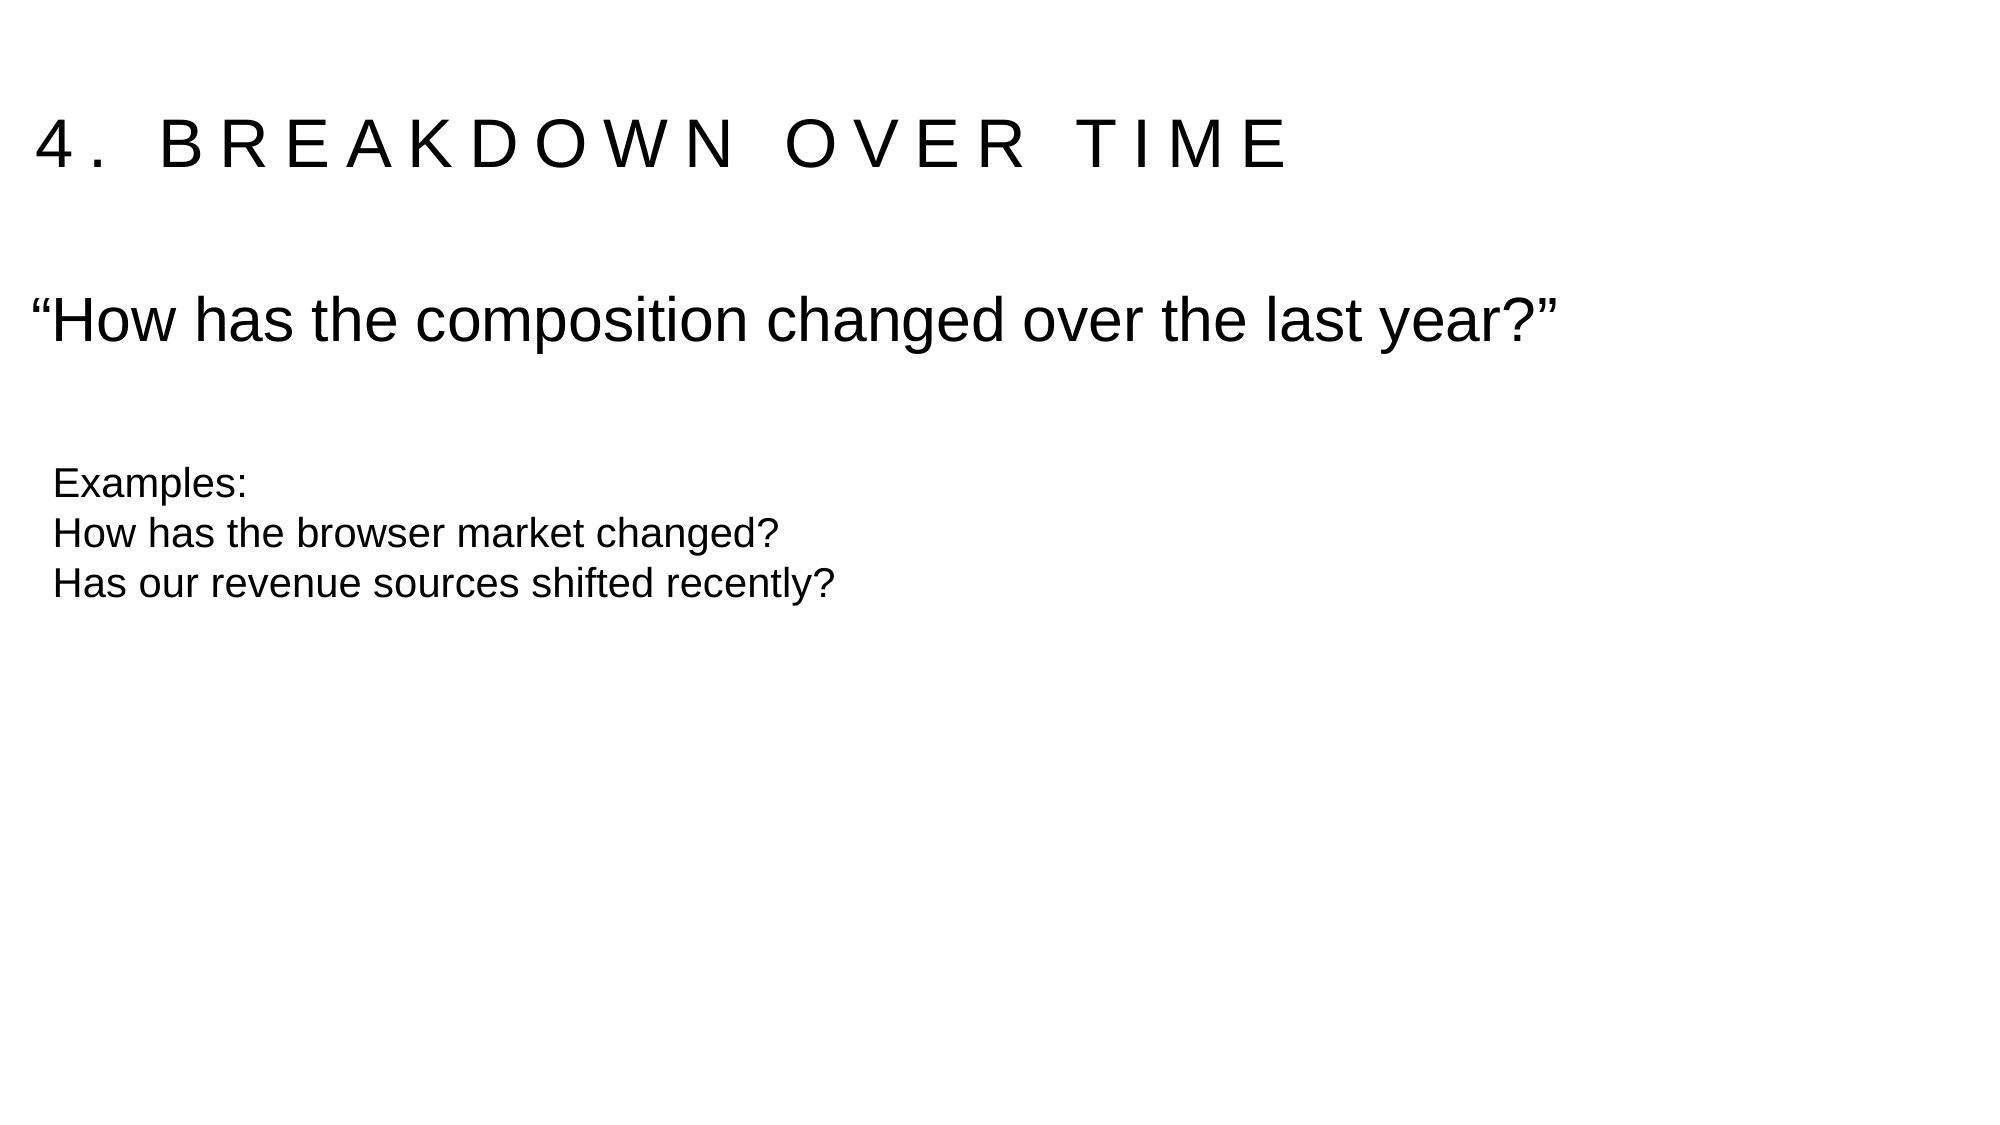

4. BREAKDOWN OVER TIME
“How has the composition changed over the last year?”
Examples:
How has the browser market changed?
Has our revenue sources shifted recently?